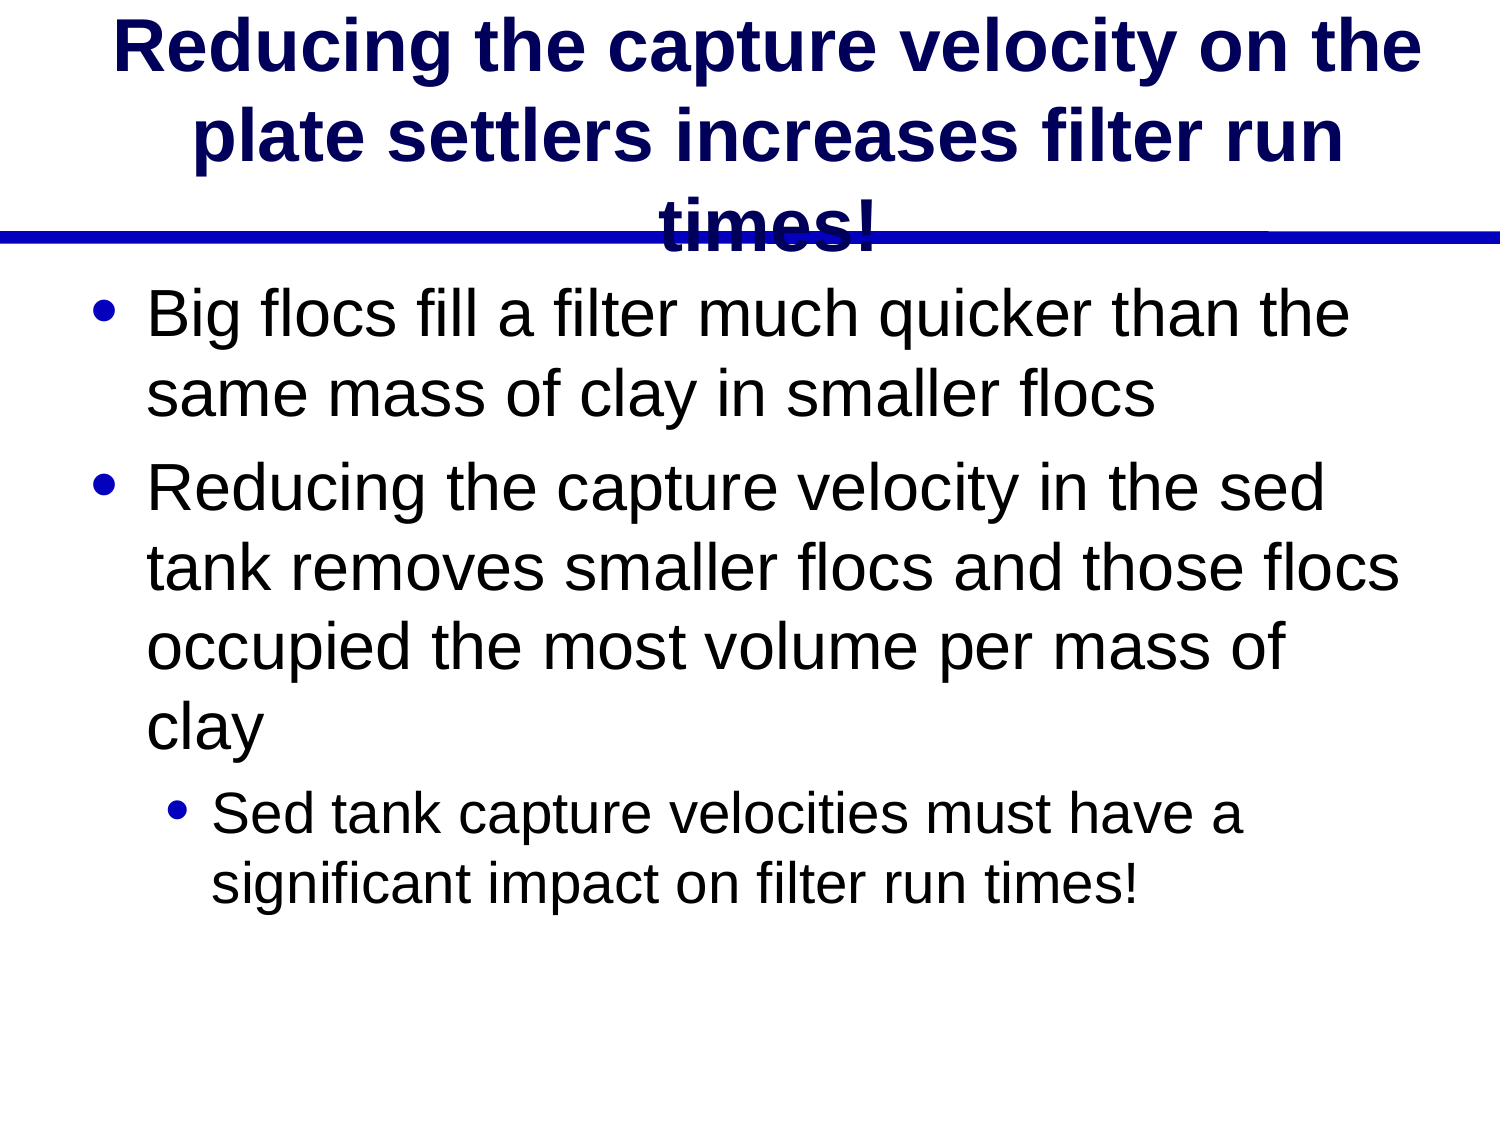

# Reducing the capture velocity on the plate settlers increases filter run times!
Big flocs fill a filter much quicker than the same mass of clay in smaller flocs
Reducing the capture velocity in the sed tank removes smaller flocs and those flocs occupied the most volume per mass of clay
Sed tank capture velocities must have a significant impact on filter run times!